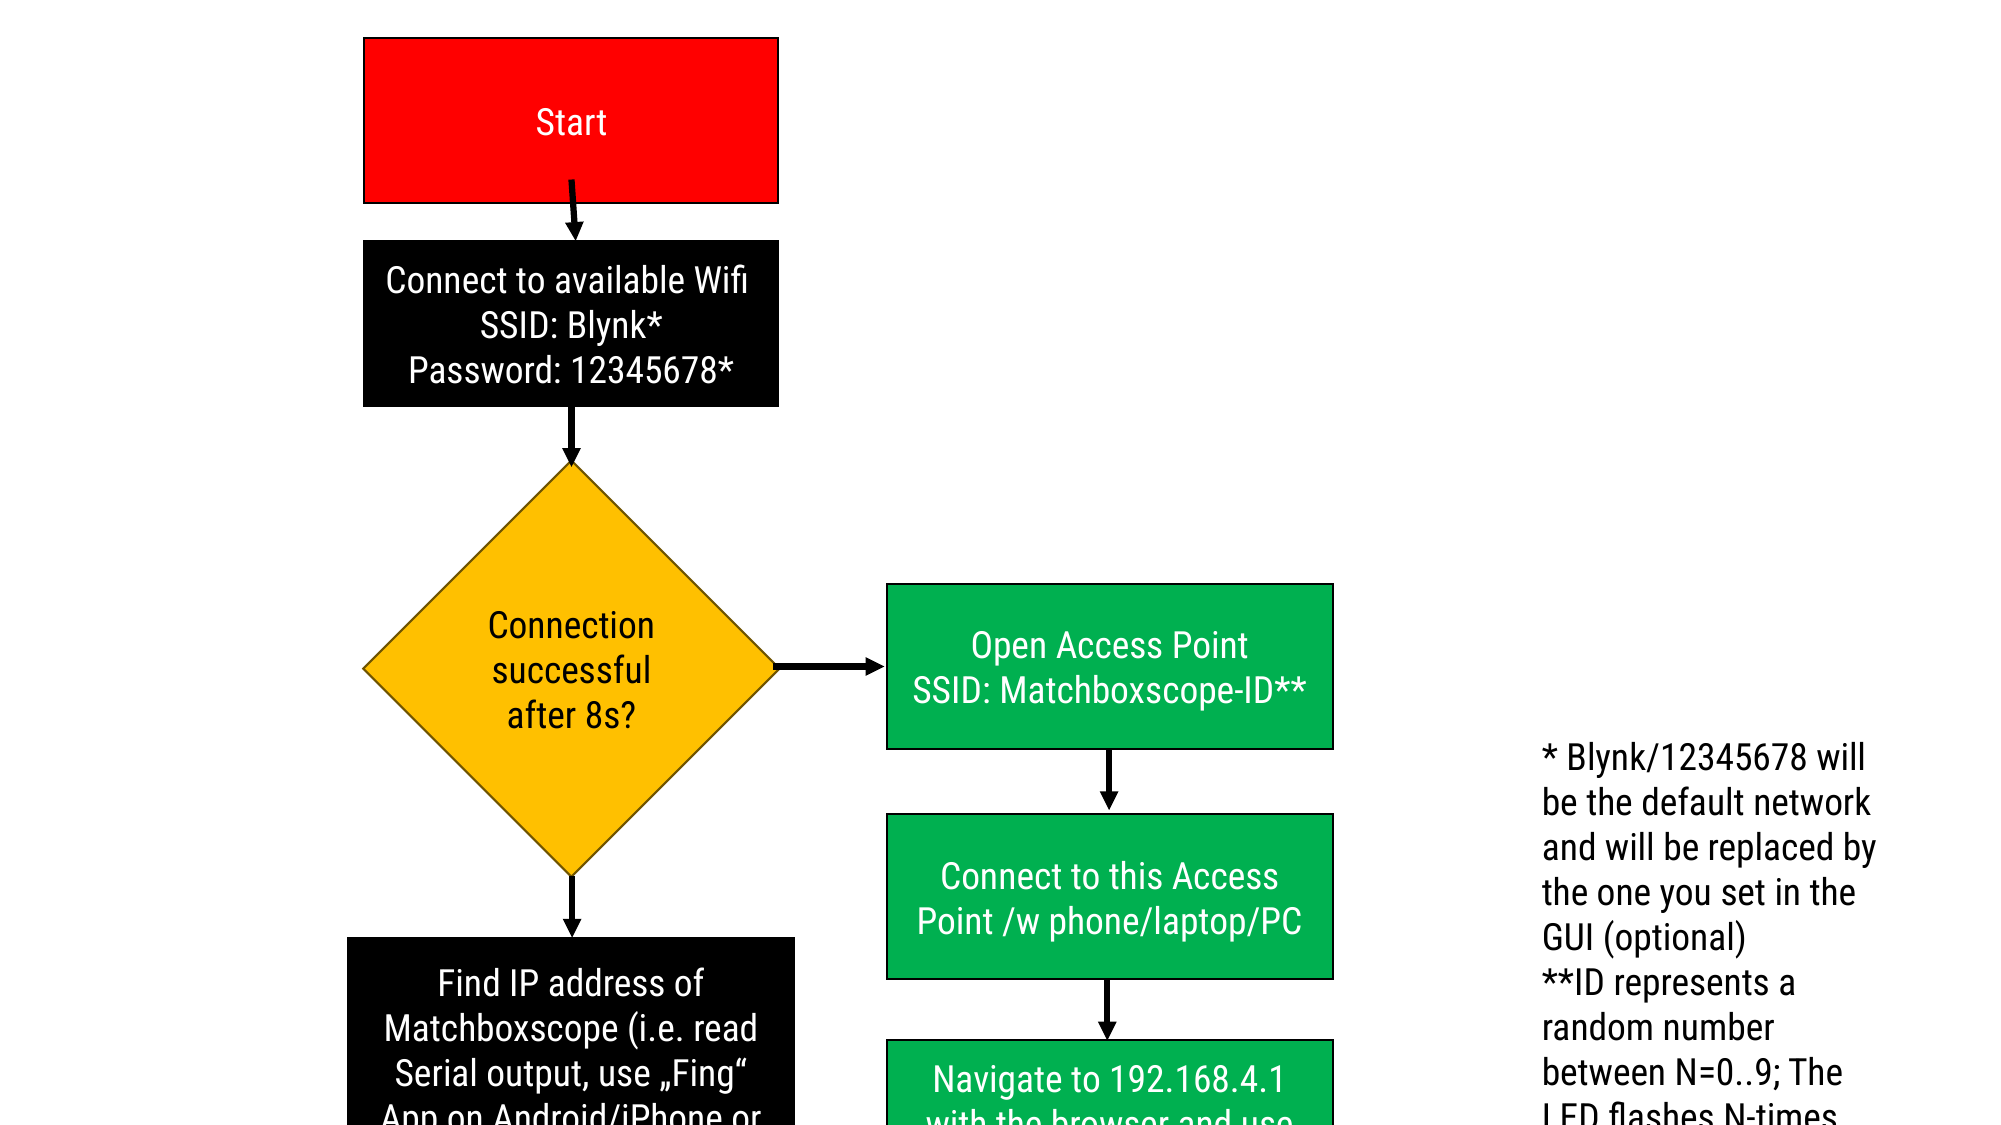

Start
Connect to available Wifi
SSID: Blynk*
Password: 12345678*
Connection successful after 8s?
Open Access Point
SSID: Matchboxscope-ID**
* Blynk/12345678 will be the default network and will be replaced by the one you set in the GUI (optional)
**ID represents a random number between N=0..9; The LED flashes N-times
Connect to this Access Point /w phone/laptop/PC
Find IP address of Matchboxscope (i.e. read Serial output, use „Fing“ App on Android/iPhone or consult your wifi router
Navigate to 192.168.4.1 with the browser and use the UI
Navigate to X.X.X.X (Matchboxscope‘s IP Address) and use the UI
(Optional) Enter new SSID/Password in the dedicated UI-field, accept settings and reboot the device